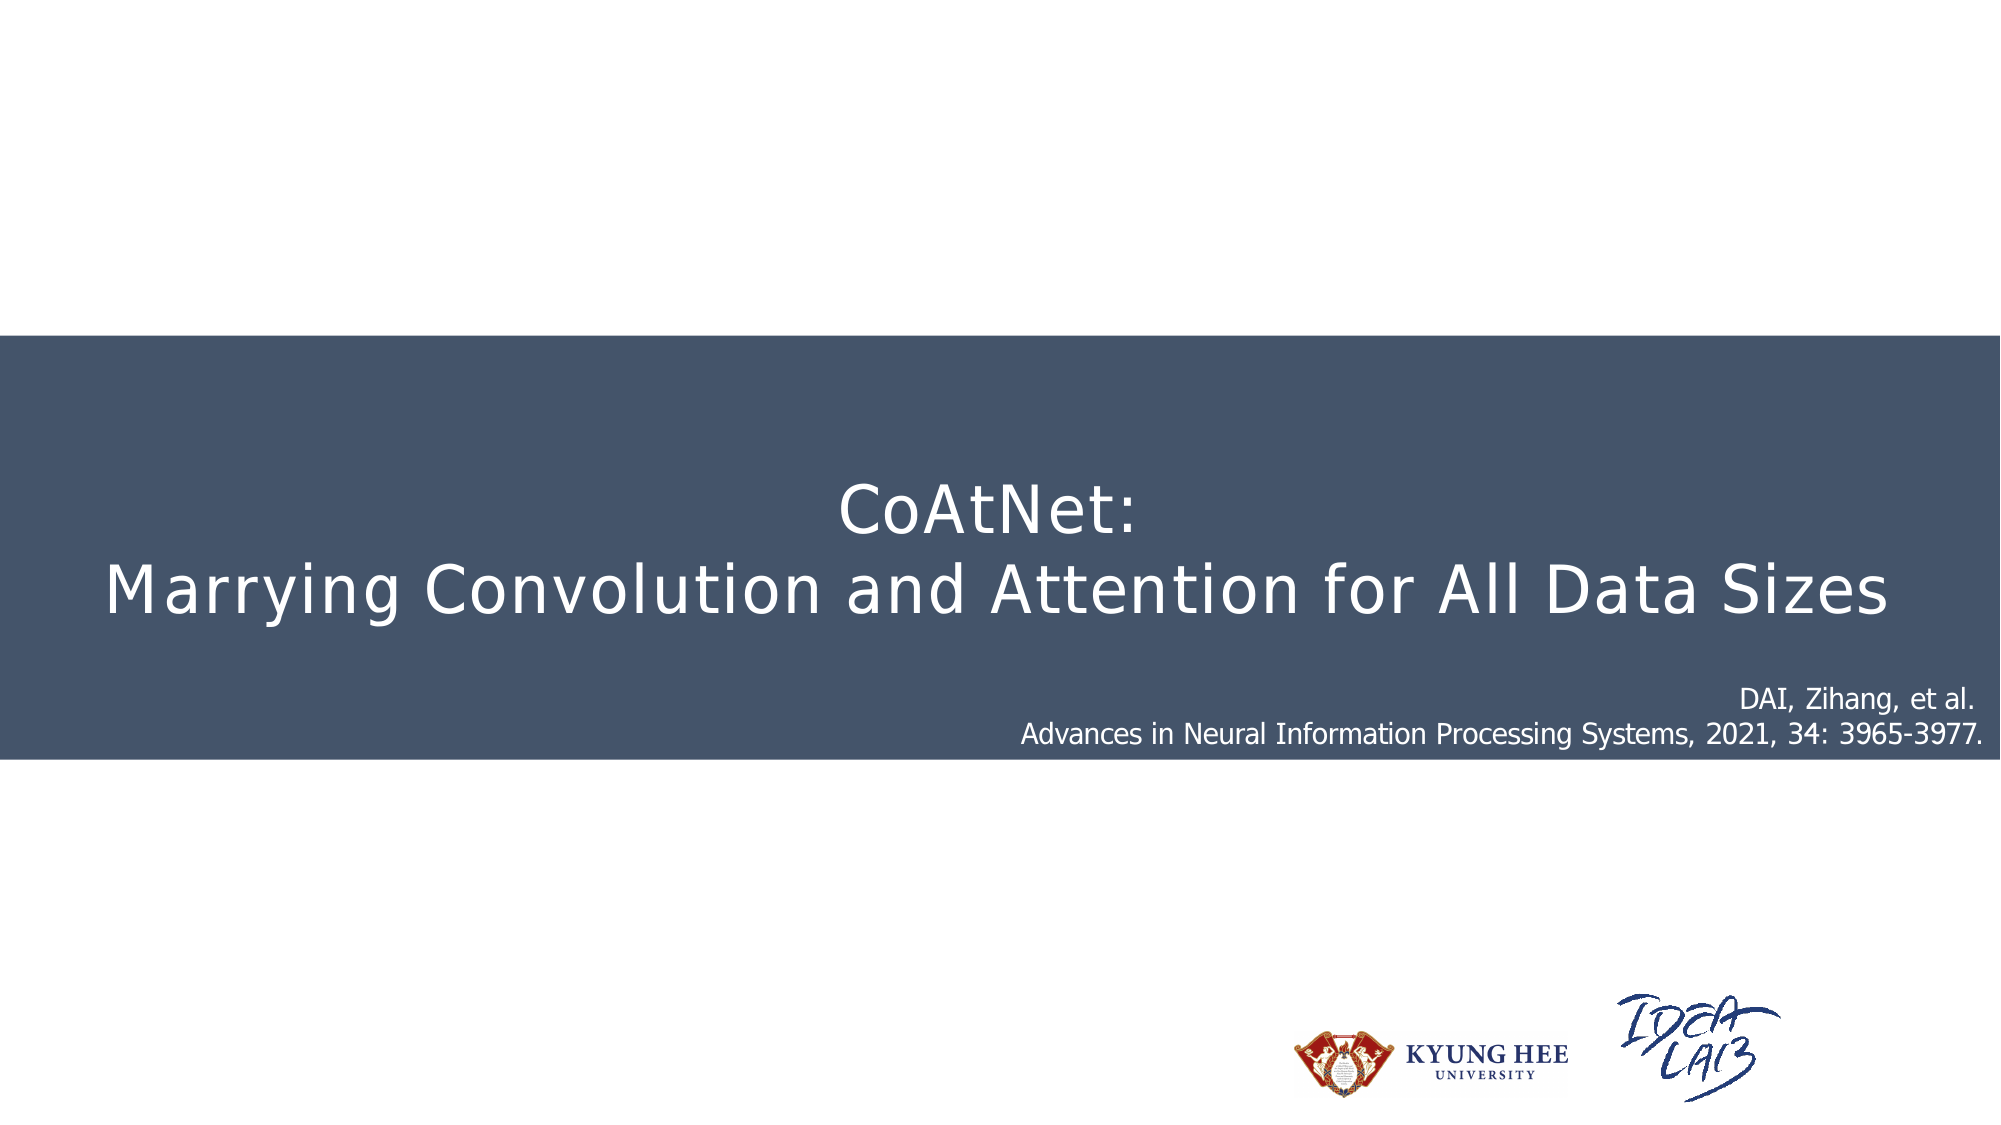

CoAtNet:
Marrying Convolution and Attention for All Data Sizes
DAI, Zihang, et al.
Advances in Neural Information Processing Systems, 2021, 34: 3965-3977.